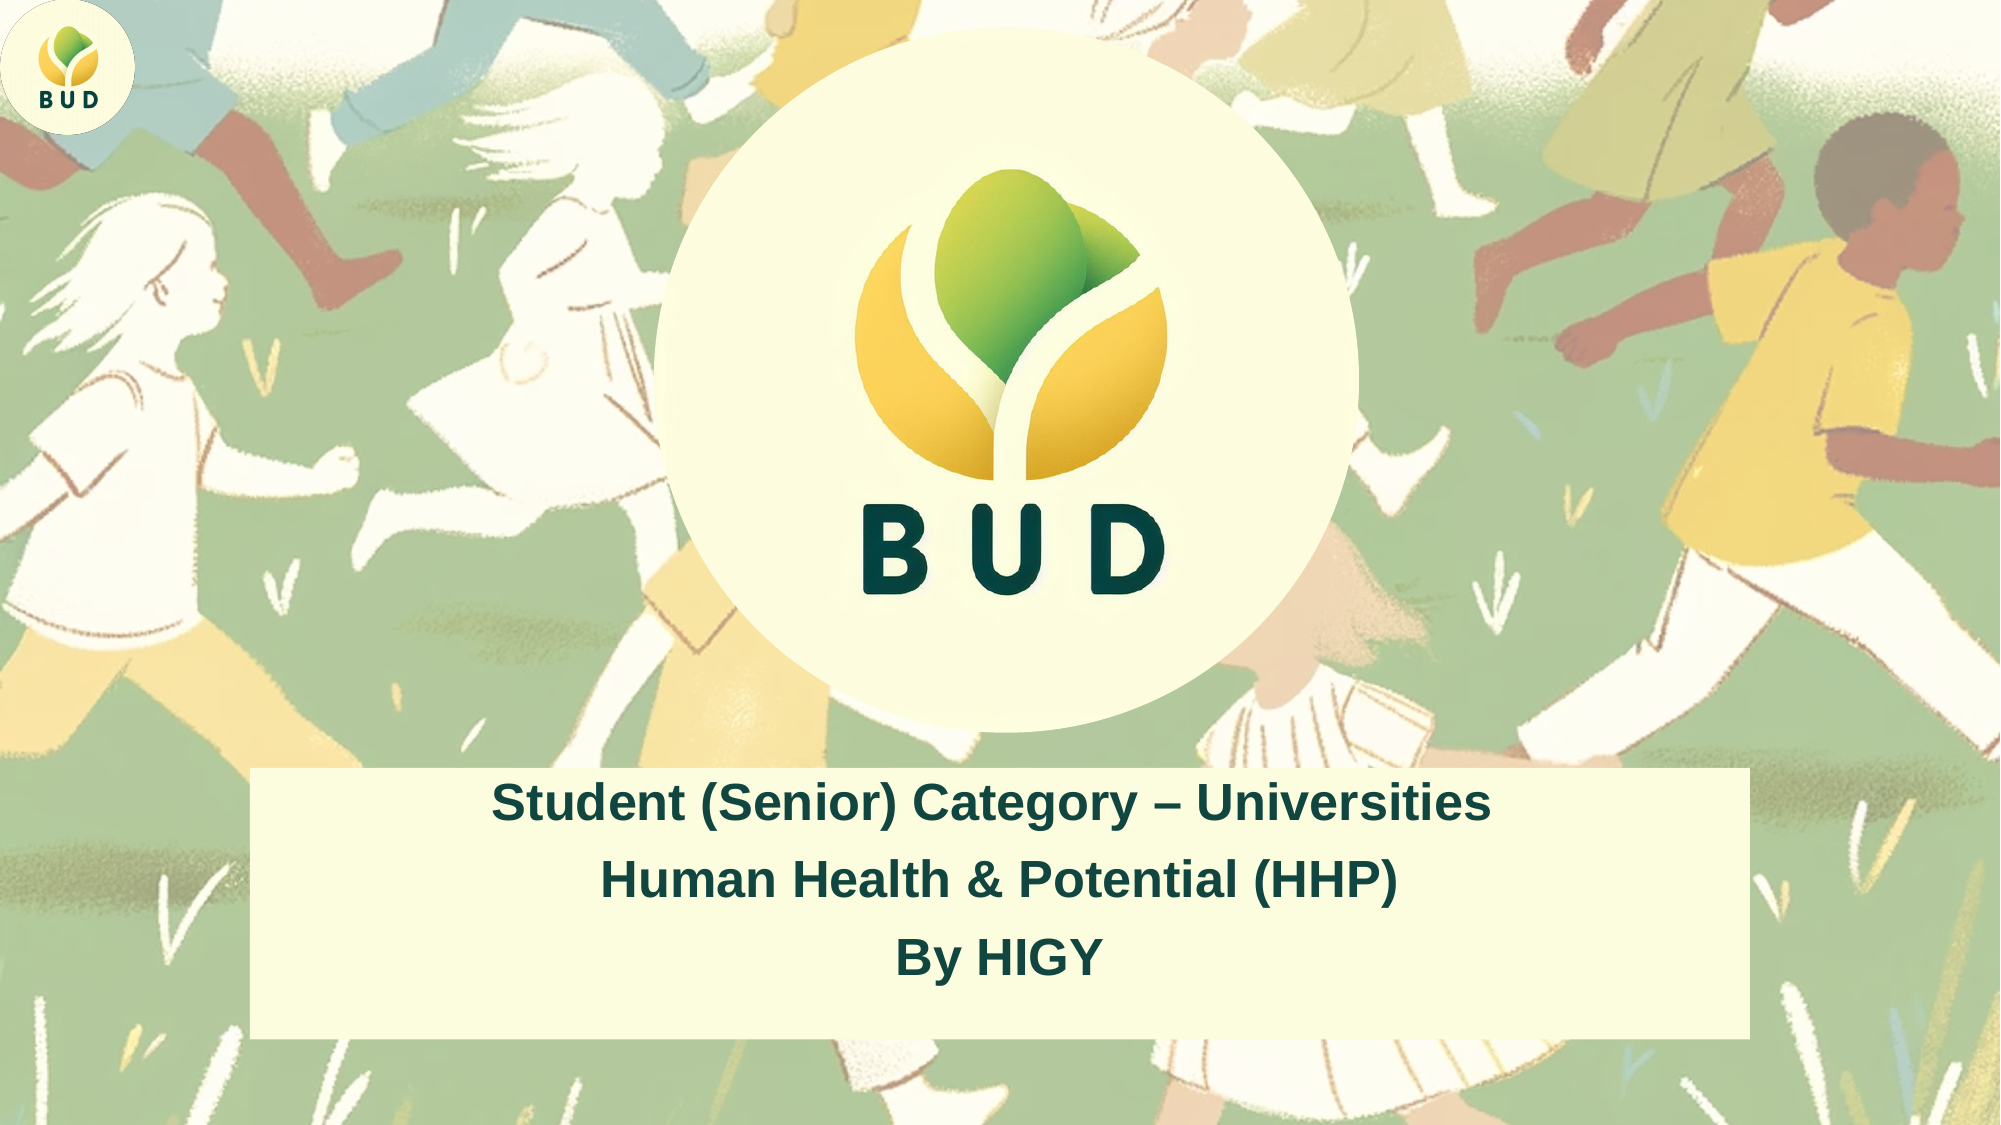

Student (Senior) Category – Universities
Human Health & Potential (HHP)
By HIGY